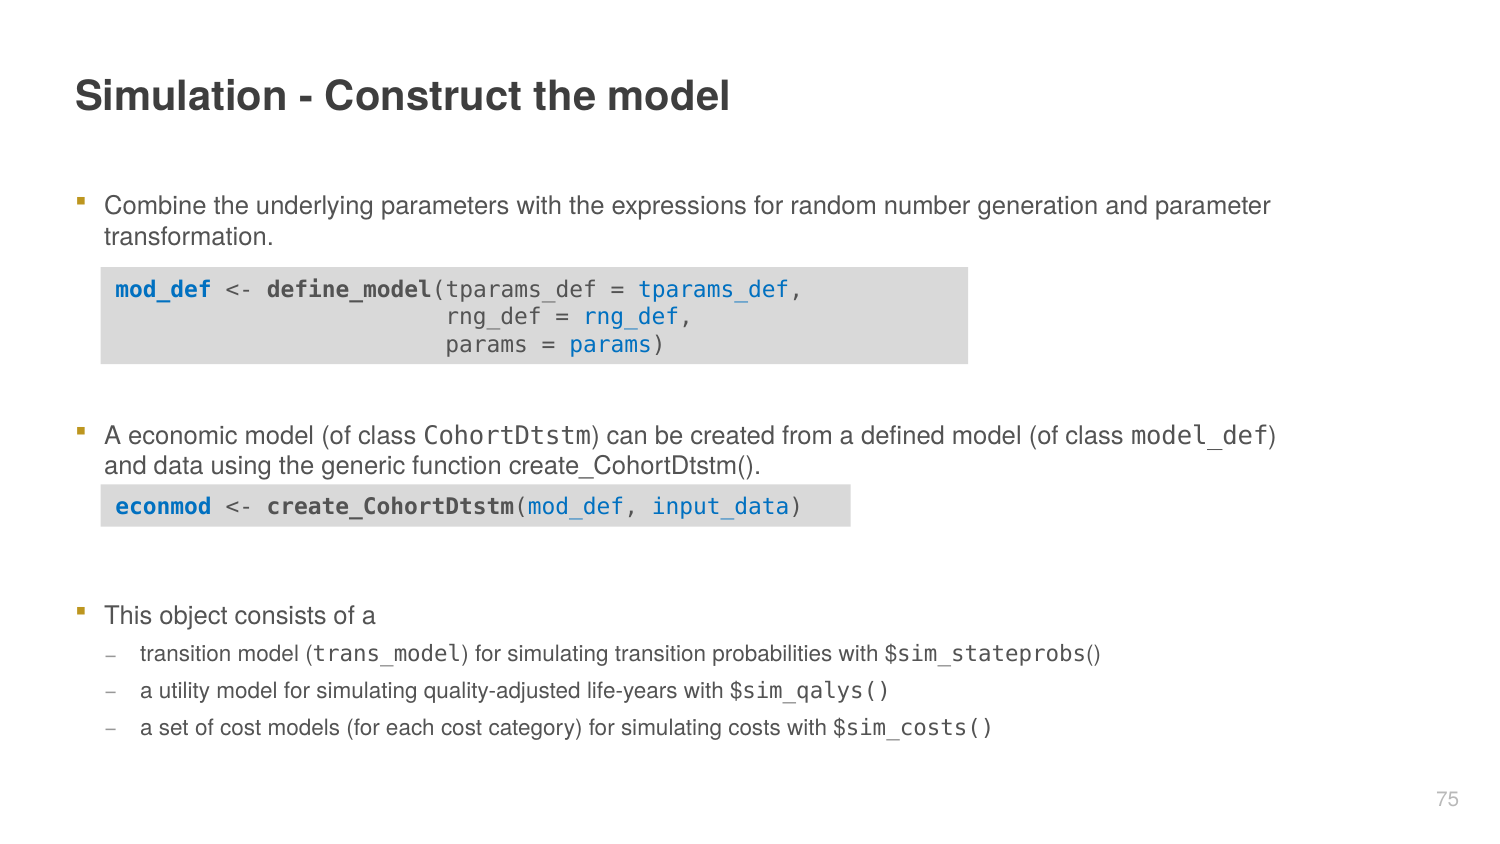

# Simulation - Construct the model
Combine the underlying parameters with the expressions for random number generation and parameter transformation.

A economic model (of class CohortDtstm) can be created from a defined model (of class model_def) and data using the generic function create_CohortDtstm().

This object consists of a
transition model (trans_model) for simulating transition probabilities with $sim_stateprobs()
a utility model for simulating quality-adjusted life-years with $sim_qalys()
a set of cost models (for each cost category) for simulating costs with $sim_costs()

mod_def <- define_model(tparams_def = tparams_def,
                        rng_def = rng_def,
                        params = params)
econmod <- create_CohortDtstm(mod_def, input_data)
75